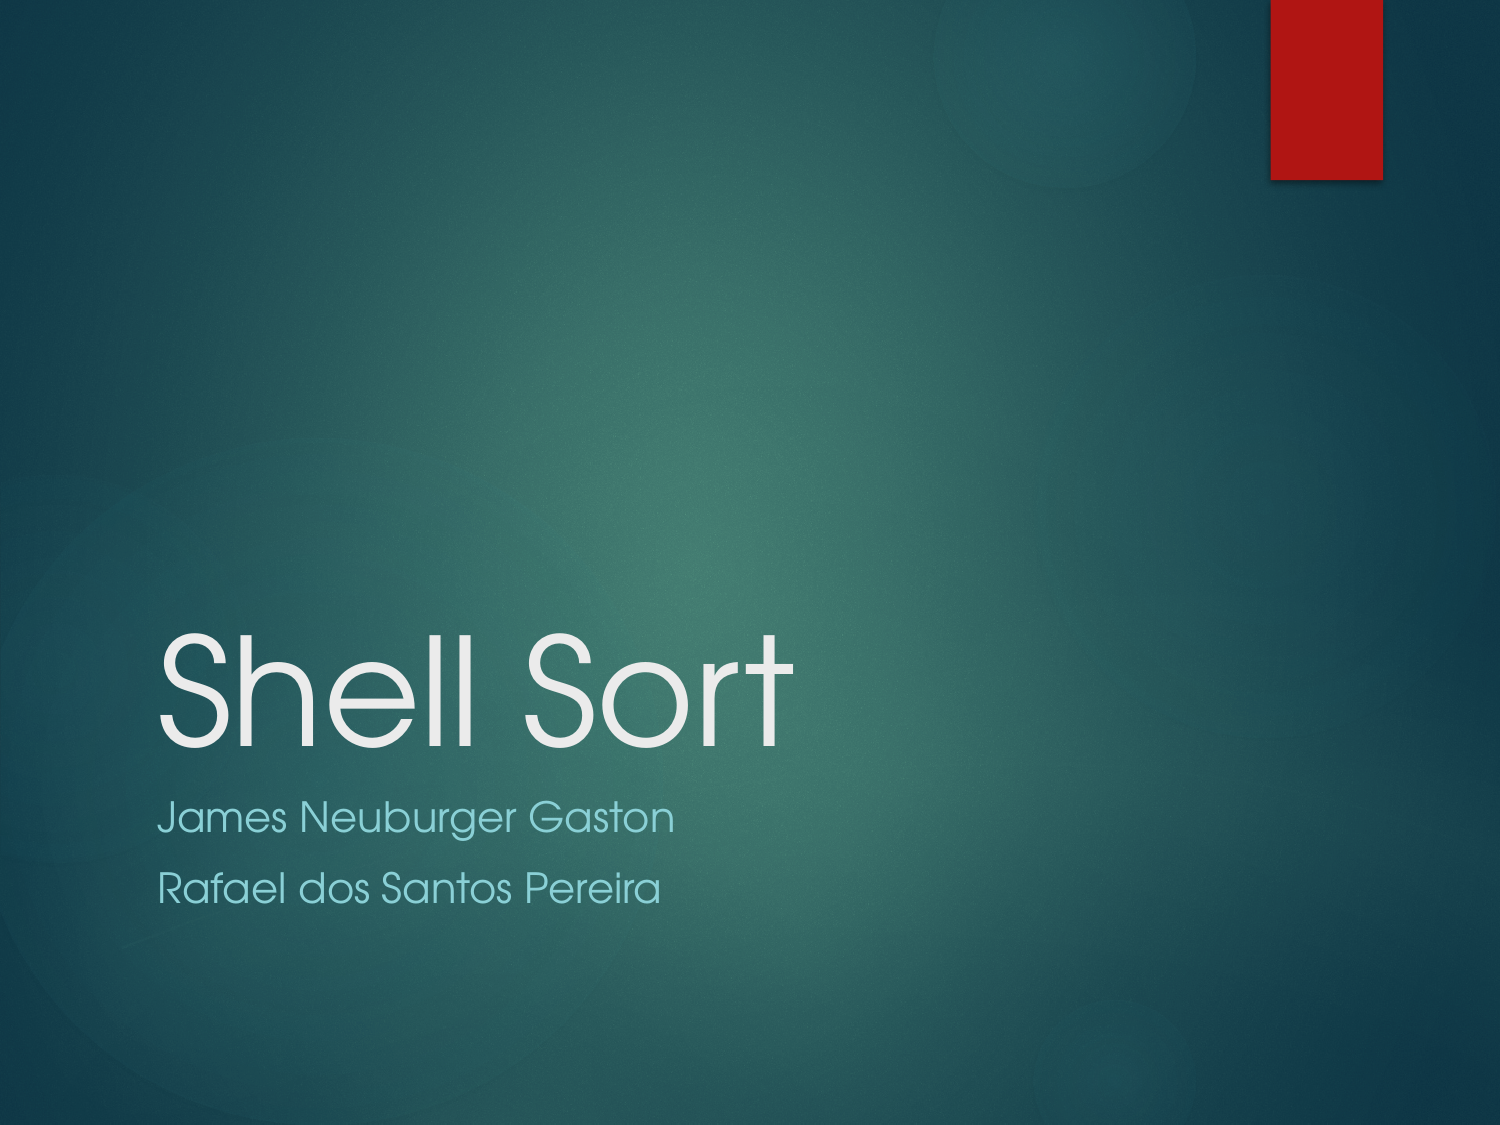

# Shell Sort
James Neuburger Gaston
Rafael dos Santos Pereira